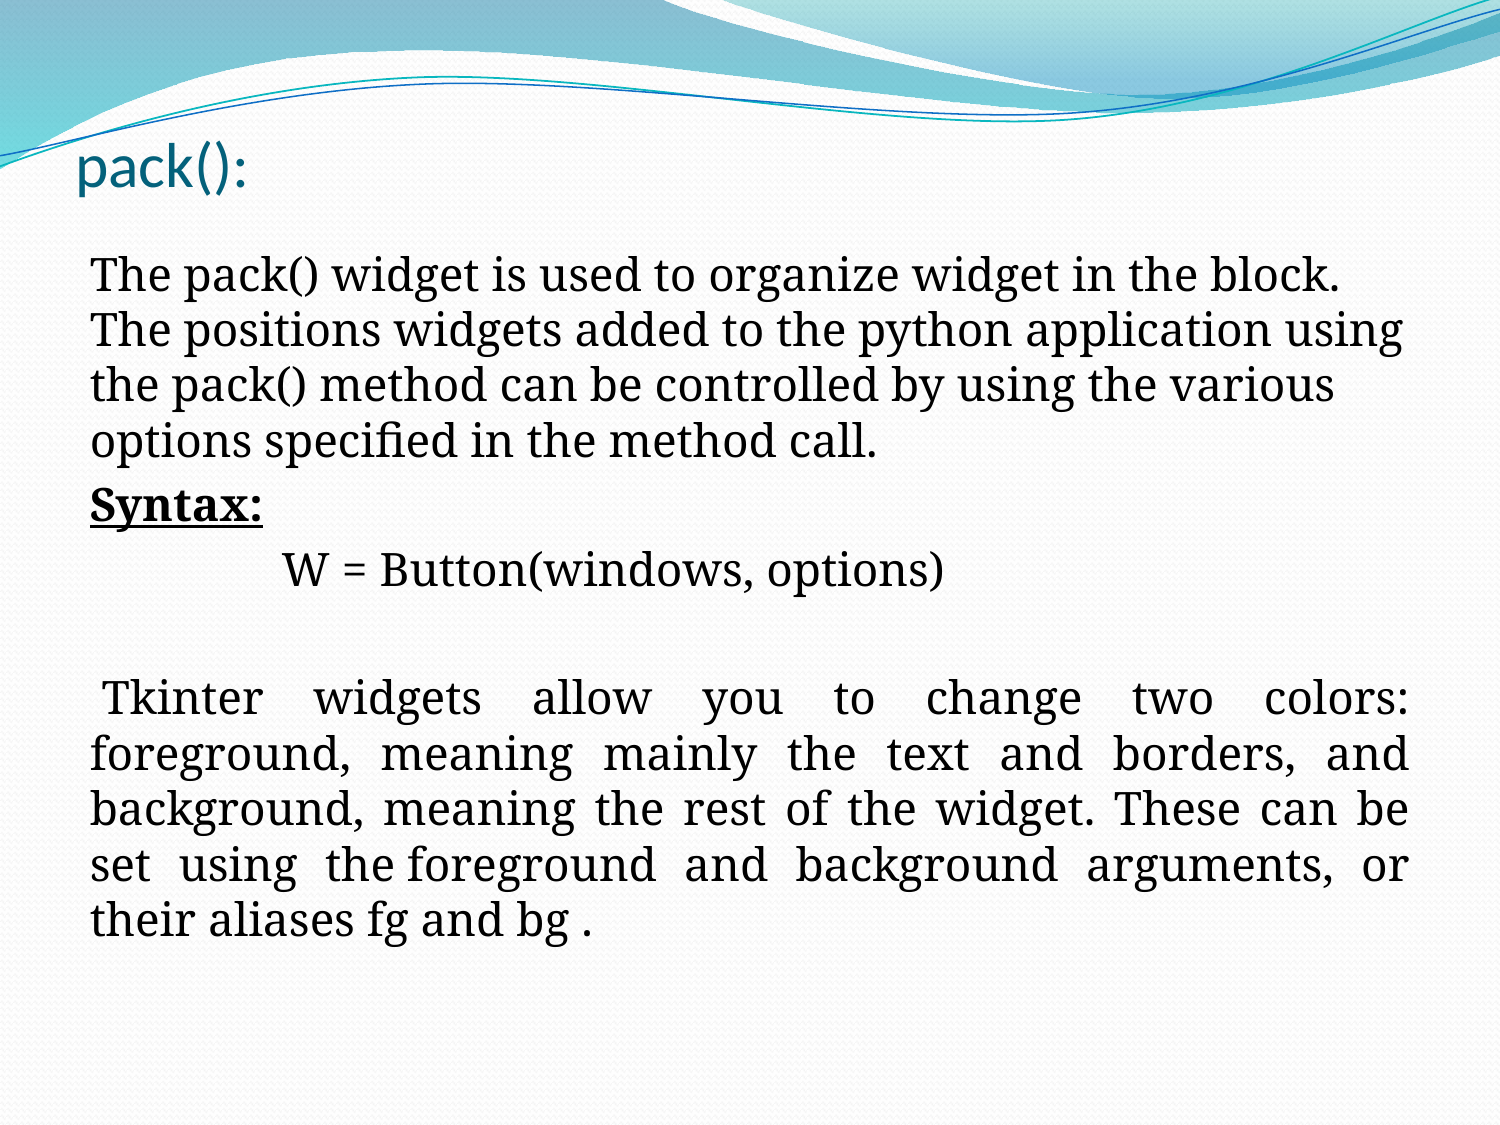

# pack():
The pack() widget is used to organize widget in the block. The positions widgets added to the python application using the pack() method can be controlled by using the various options specified in the method call.
Syntax:
                W = Button(windows, options)

 Tkinter widgets allow you to change two colors: foreground, meaning mainly the text and borders, and background, meaning the rest of the widget. These can be set using the foreground and background arguments, or their aliases fg and bg .